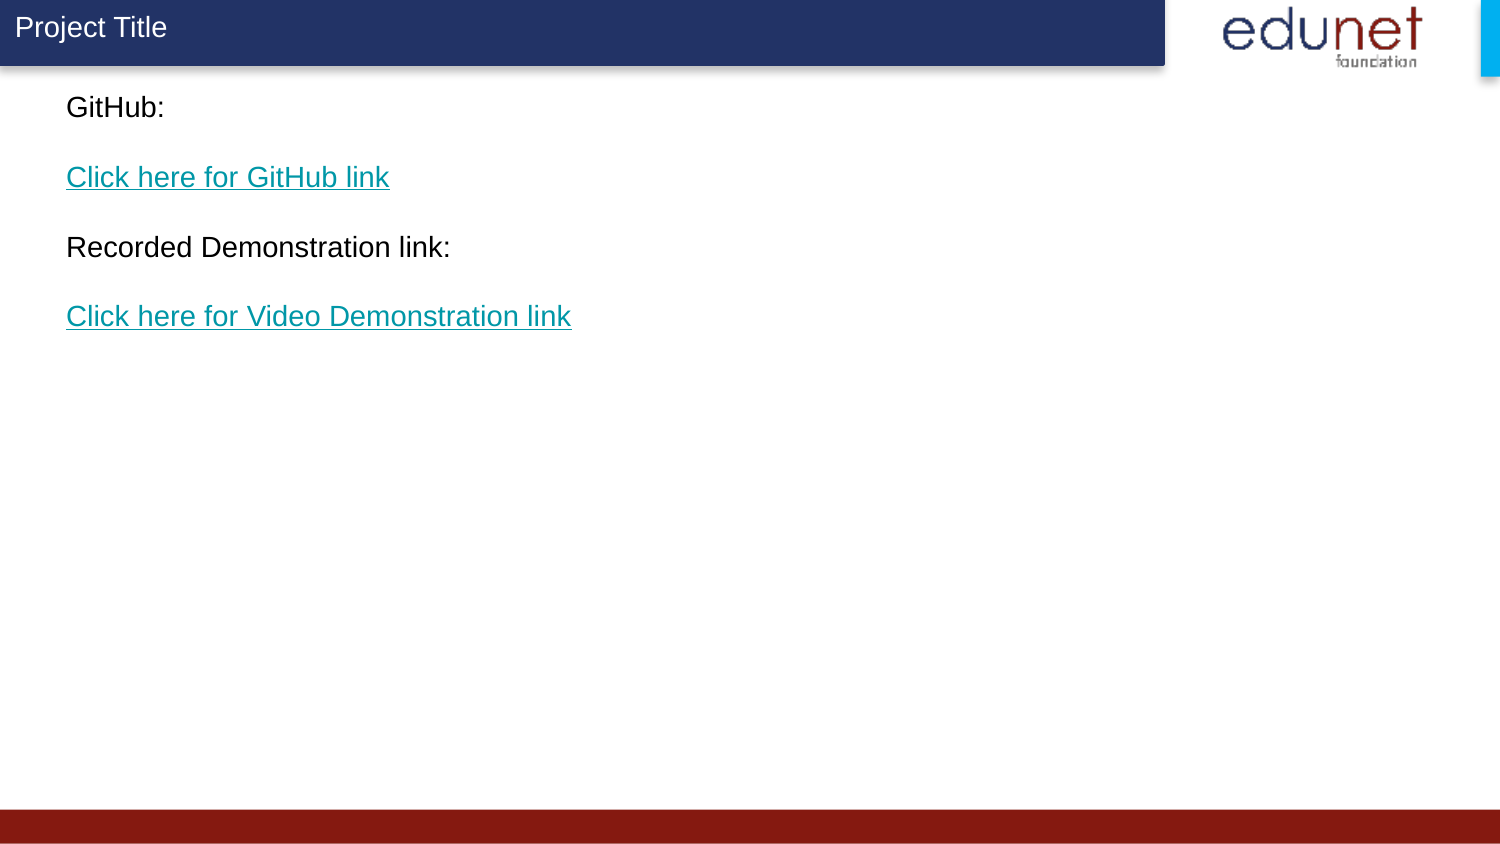

# GitHub: Click here for GitHub link Recorded Demonstration link: Click here for Video Demonstration link